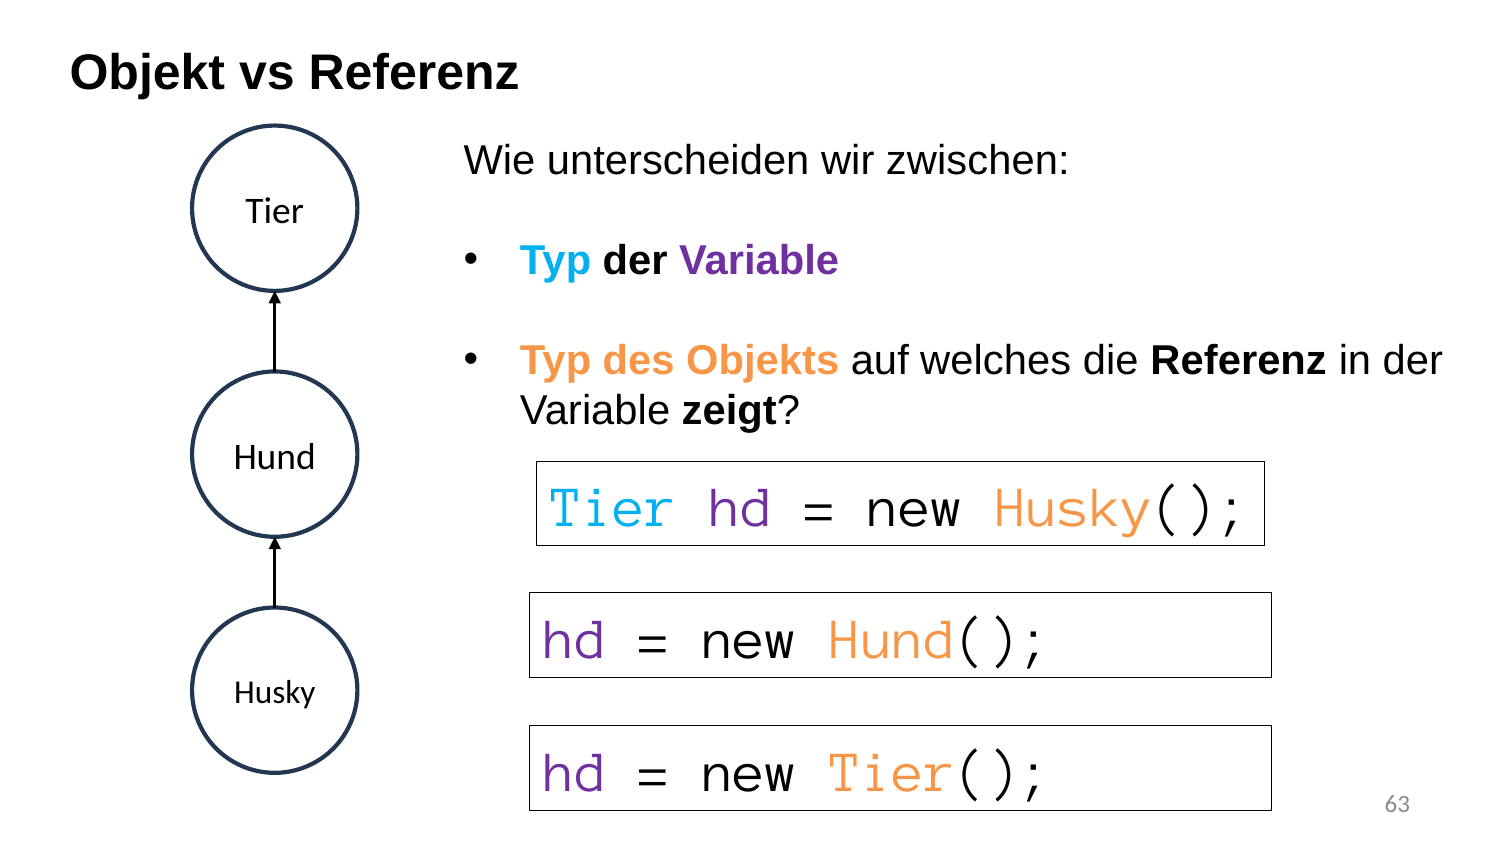

Objekt vs Referenz
Wie unterscheiden wir zwischen:

Typ der Variable

Typ des Objekts auf welches die Referenz in der Variable zeigt?
Tier
Hund
Tier hd = new Husky();
hd = new Hund();
Husky
hd = new Tier();
63